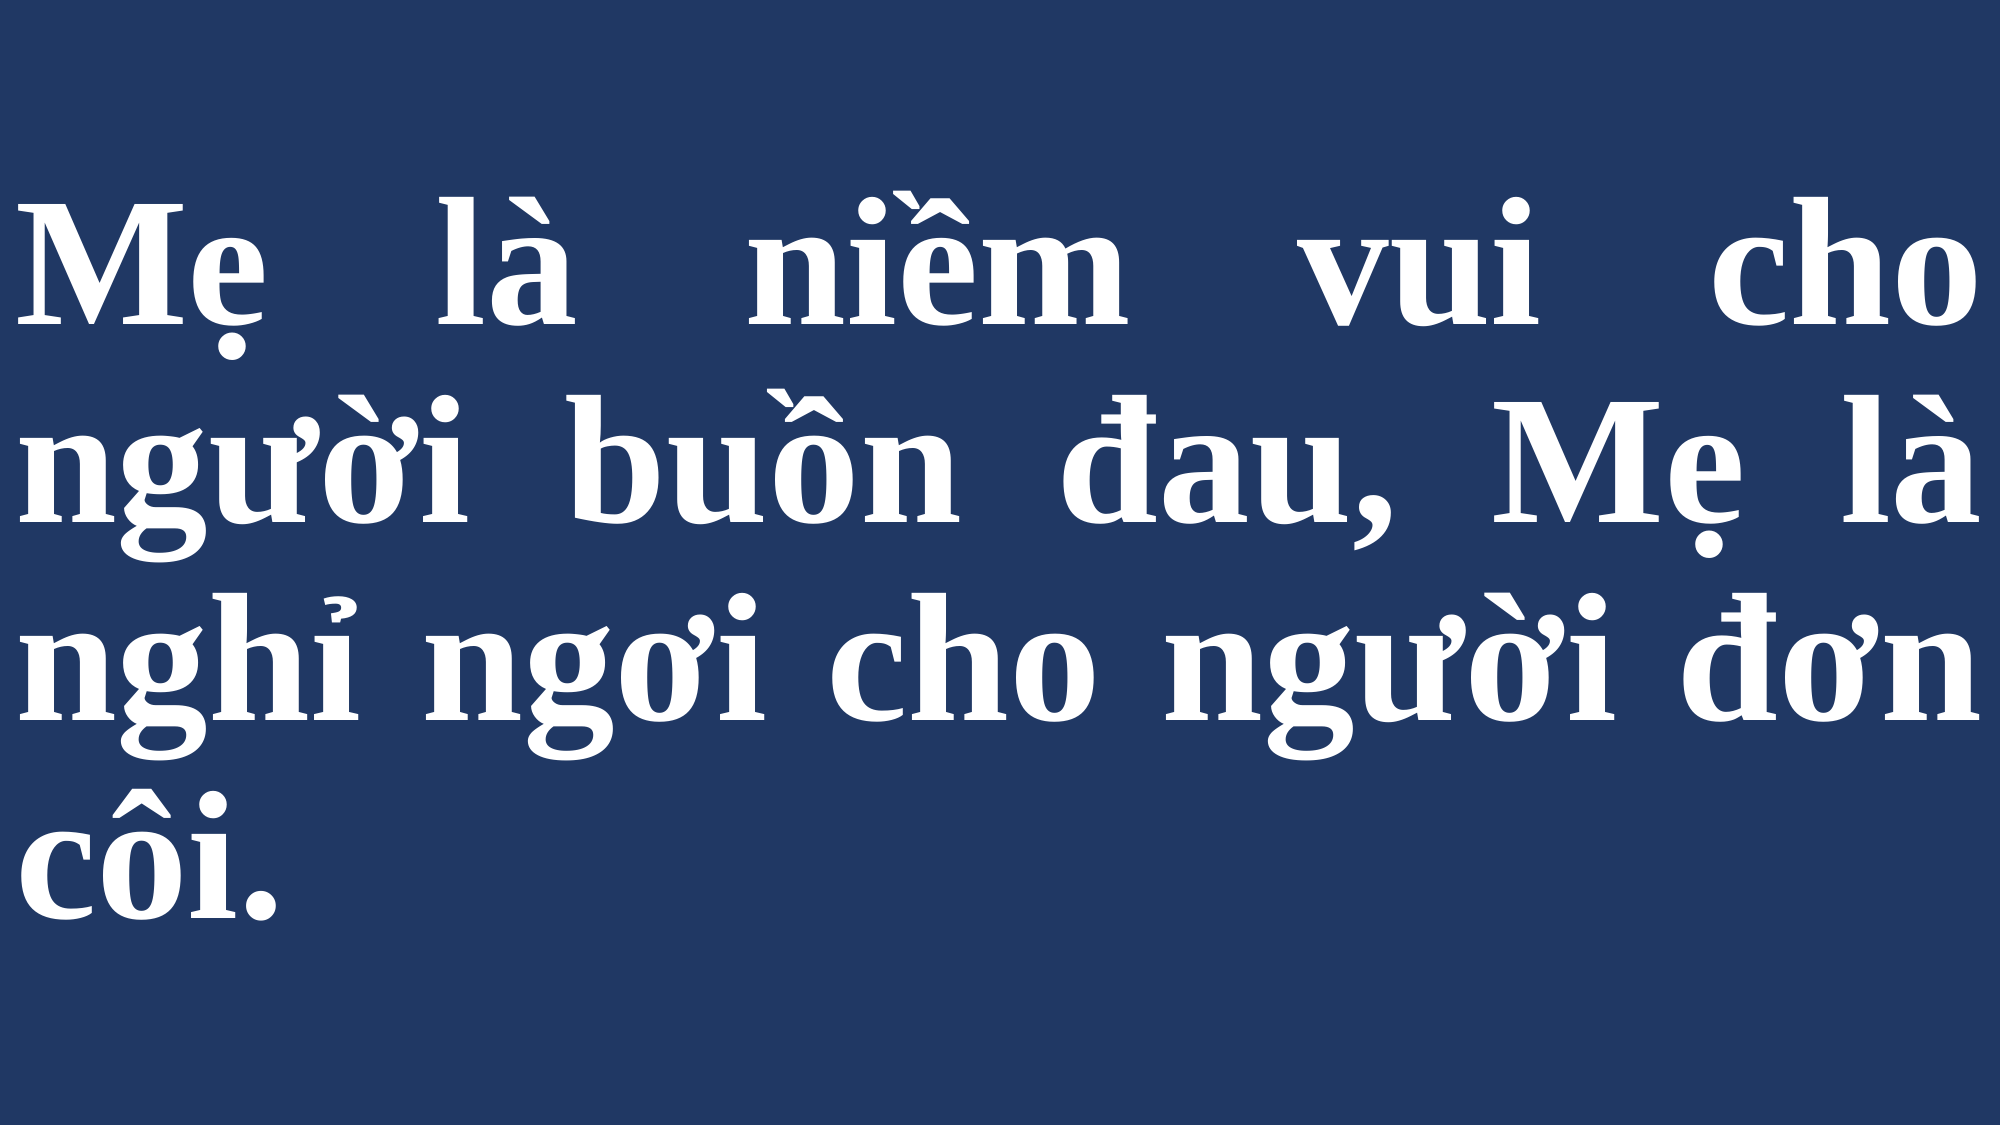

# Mẹ là niềm vui cho người buồn đau, Mẹ là nghỉ ngơi cho người đơn côi.